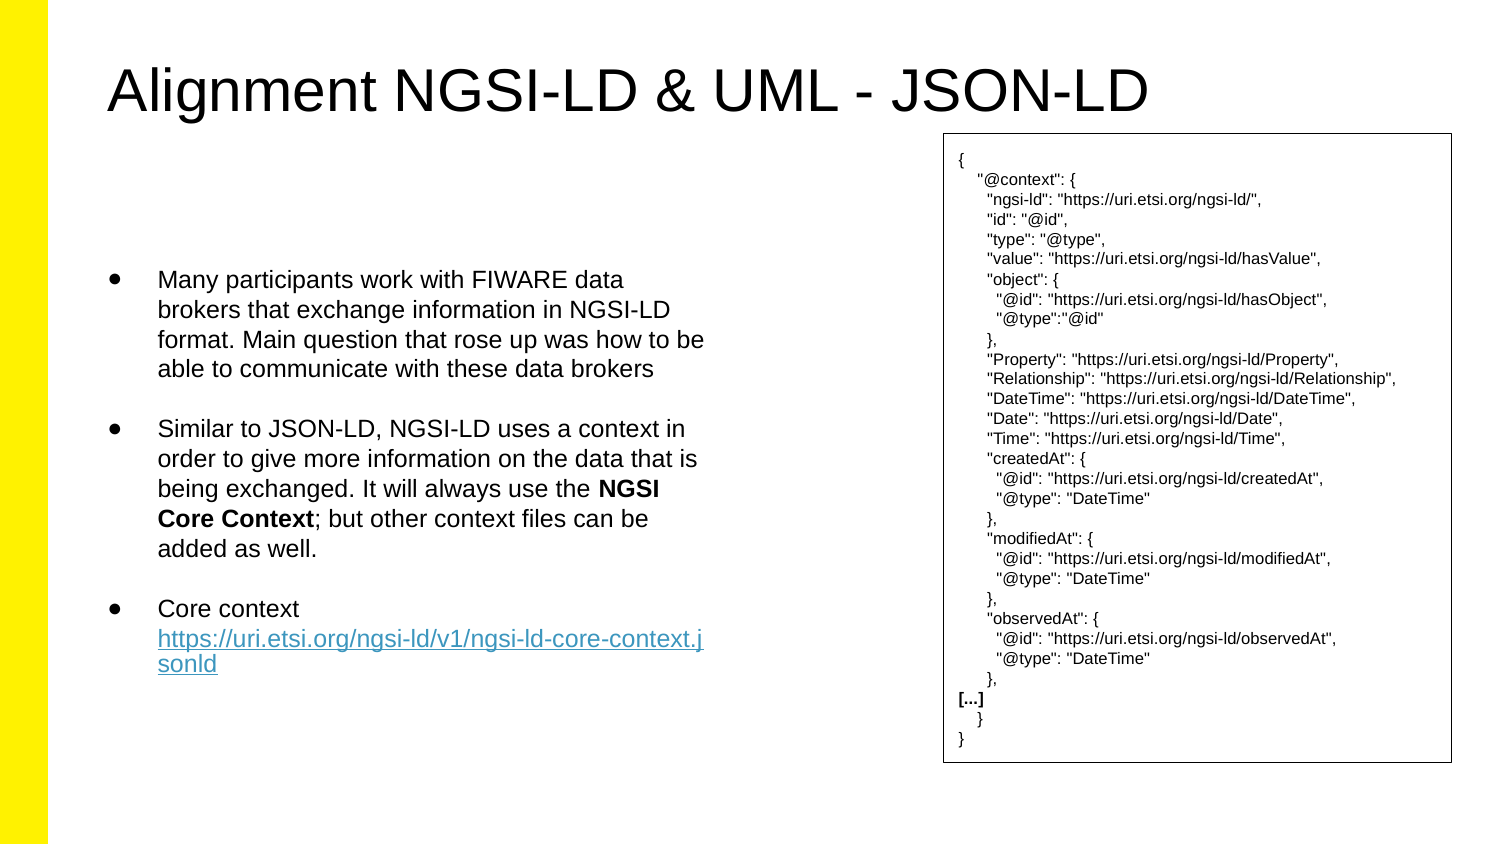

Alignment NGSI-LD & UML - JSON-LD
{
    "@context": {
      "ngsi-ld": "https://uri.etsi.org/ngsi-ld/",
      "id": "@id",
      "type": "@type",
      "value": "https://uri.etsi.org/ngsi-ld/hasValue",
      "object": {
        "@id": "https://uri.etsi.org/ngsi-ld/hasObject",
        "@type":"@id"
      },
      "Property": "https://uri.etsi.org/ngsi-ld/Property",
      "Relationship": "https://uri.etsi.org/ngsi-ld/Relationship",
      "DateTime": "https://uri.etsi.org/ngsi-ld/DateTime",
      "Date": "https://uri.etsi.org/ngsi-ld/Date",
      "Time": "https://uri.etsi.org/ngsi-ld/Time",
      "createdAt": {
        "@id": "https://uri.etsi.org/ngsi-ld/createdAt",
        "@type": "DateTime"
      },
      "modifiedAt": {
        "@id": "https://uri.etsi.org/ngsi-ld/modifiedAt",
        "@type": "DateTime"
      },
      "observedAt": {
        "@id": "https://uri.etsi.org/ngsi-ld/observedAt",
        "@type": "DateTime"
      },
[...]
    }
}
Many participants work with FIWARE data brokers that exchange information in NGSI-LD format. Main question that rose up was how to be able to communicate with these data brokers
Similar to JSON-LD, NGSI-LD uses a context in order to give more information on the data that is being exchanged. It will always use the NGSI Core Context; but other context files can be added as well.
Core context
https://uri.etsi.org/ngsi-ld/v1/ngsi-ld-core-context.jsonld